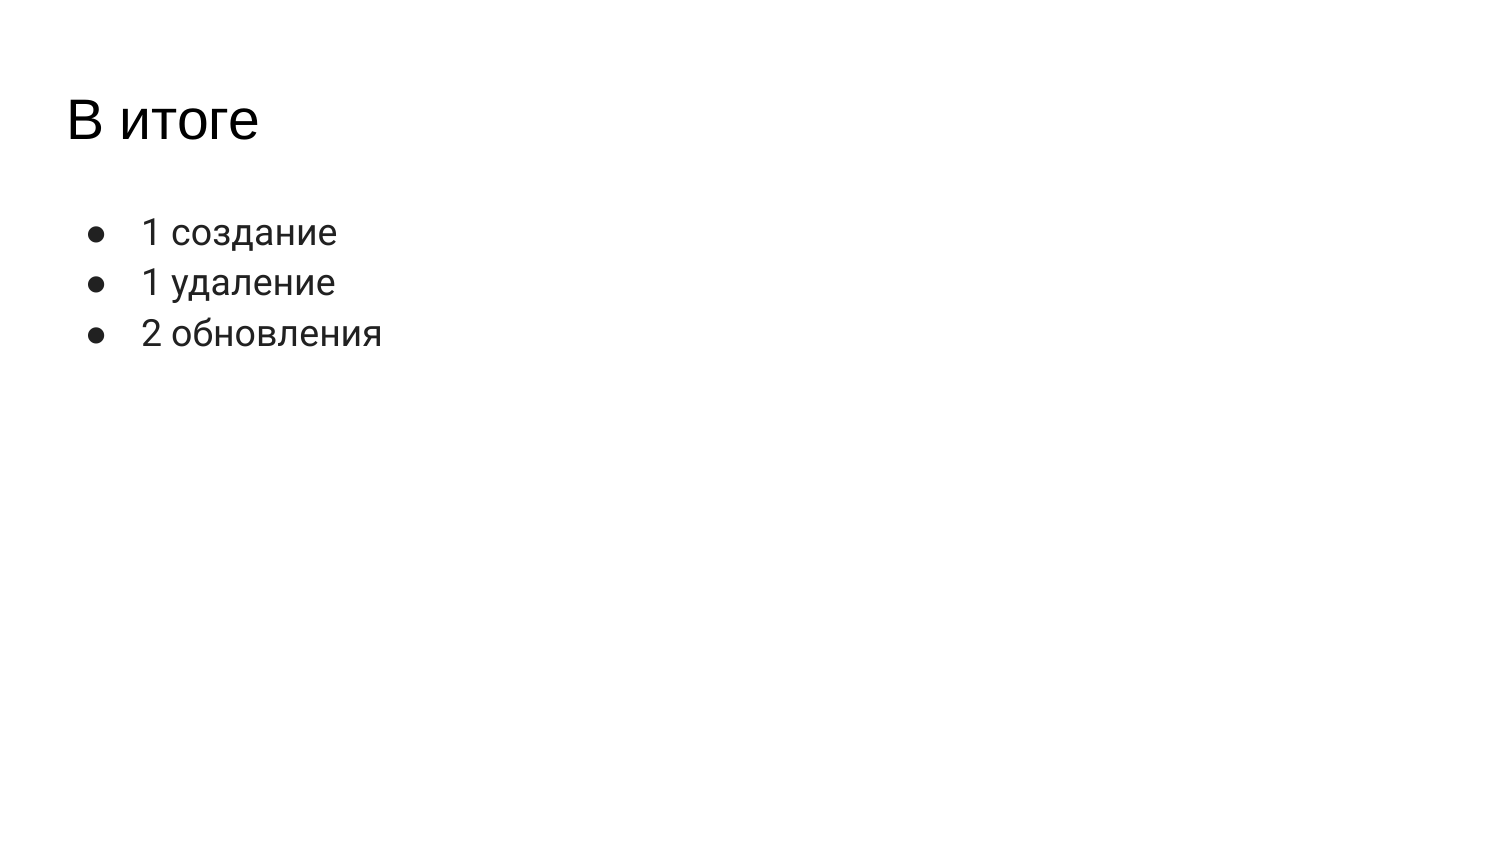

# В итоге
1 создание
1 удаление
2 обновления